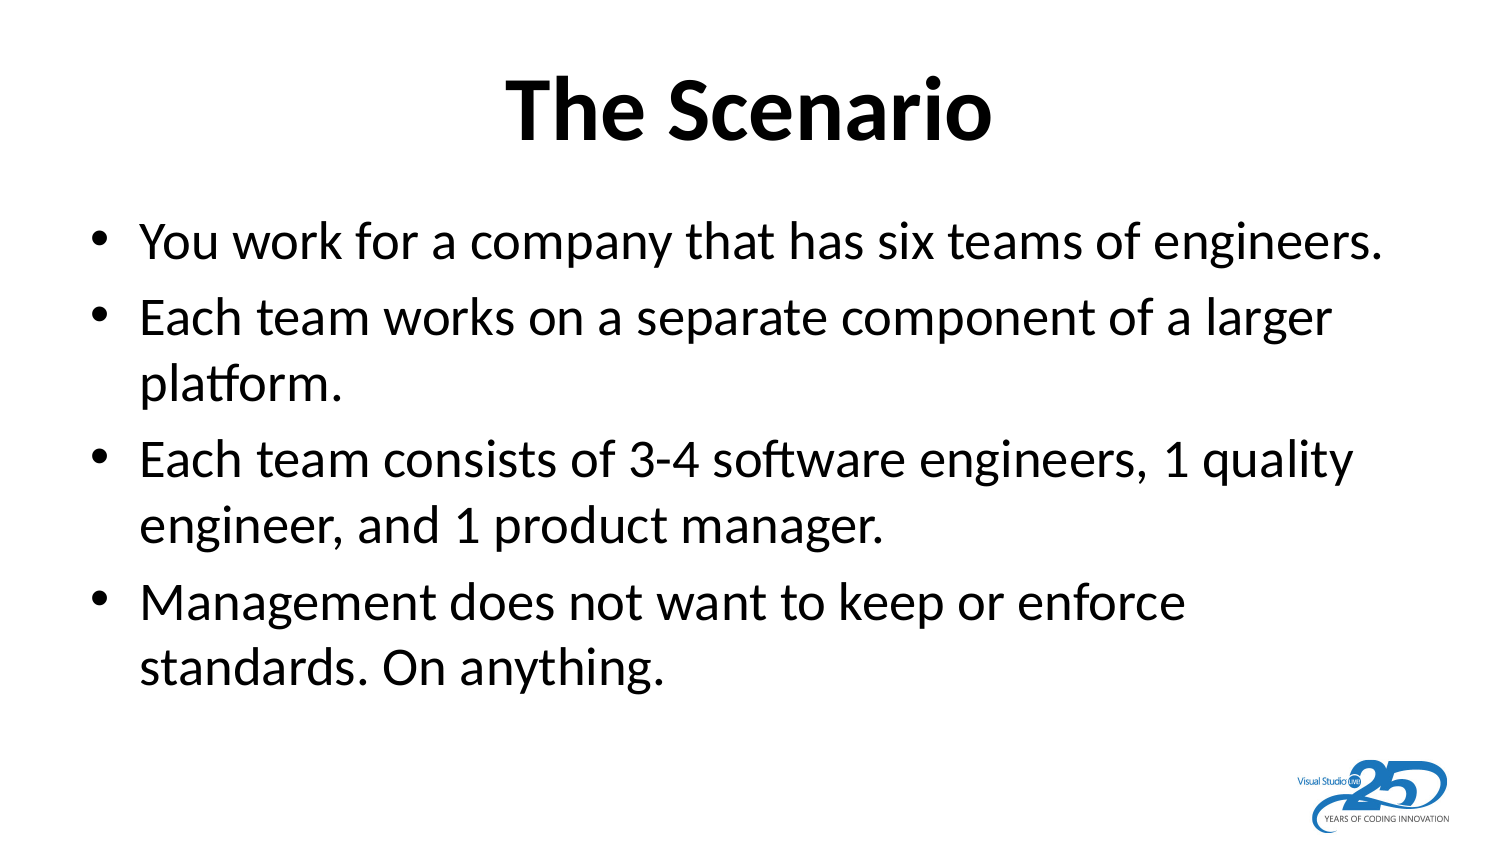

# The Scenario
You work for a company that has six teams of engineers.
Each team works on a separate component of a larger platform.
Each team consists of 3-4 software engineers, 1 quality engineer, and 1 product manager.
Management does not want to keep or enforce standards. On anything.